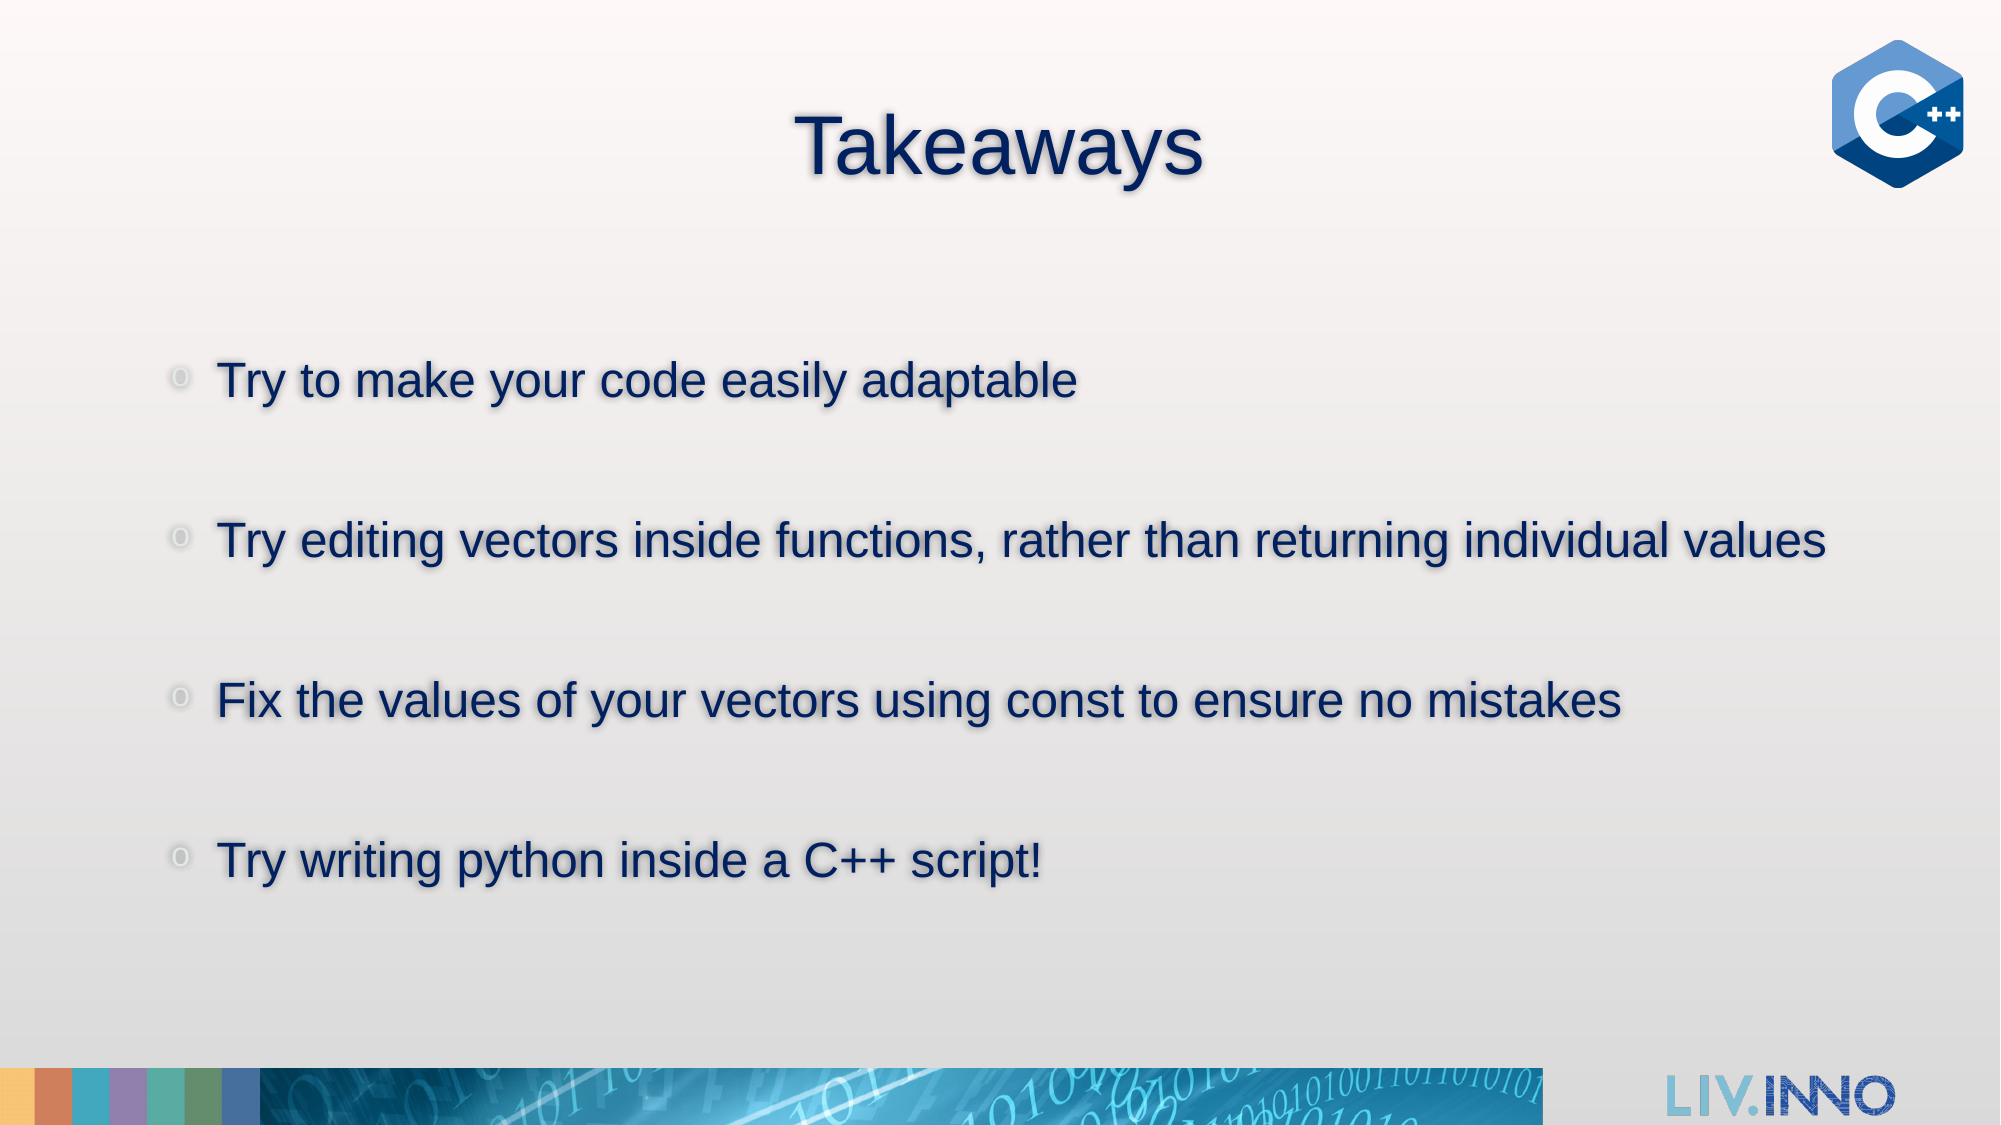

# Takeaways
Try to make your code easily adaptable

Try editing vectors inside functions, rather than returning individual values

Fix the values of your vectors using const to ensure no mistakes

Try writing python inside a C++ script!